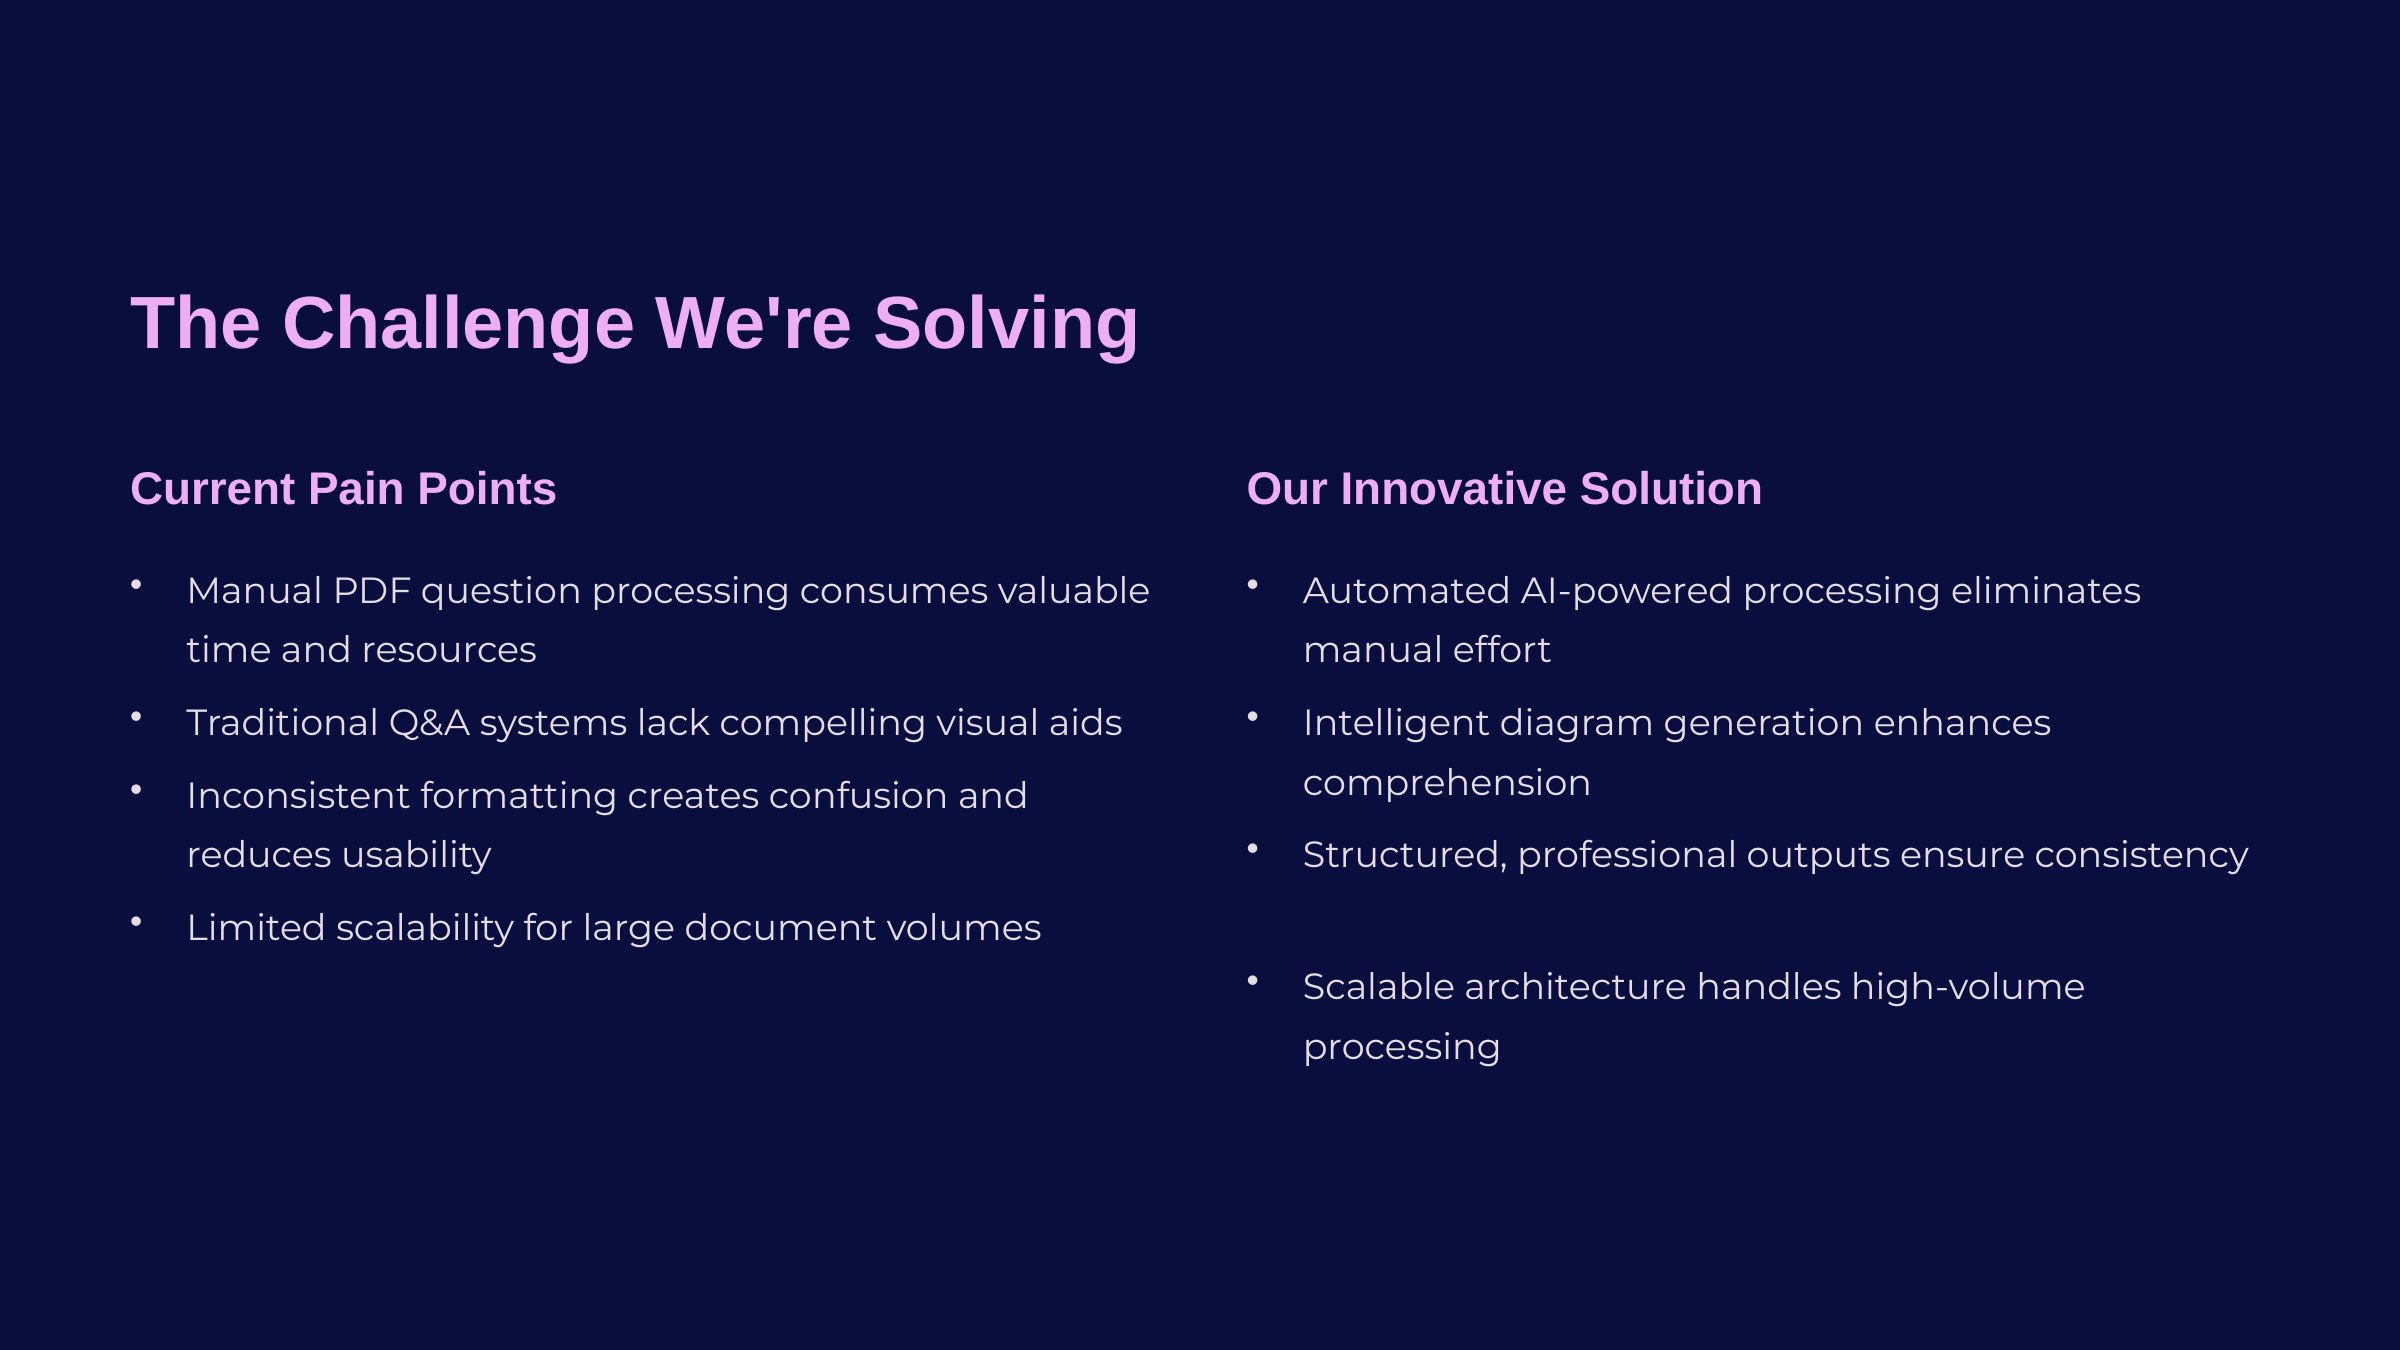

The Challenge We're Solving
Current Pain Points
Our Innovative Solution
Manual PDF question processing consumes valuable time and resources
Automated AI-powered processing eliminates manual effort
Traditional Q&A systems lack compelling visual aids
Intelligent diagram generation enhances comprehension
Inconsistent formatting creates confusion and reduces usability
Structured, professional outputs ensure consistency
Limited scalability for large document volumes
Scalable architecture handles high-volume processing